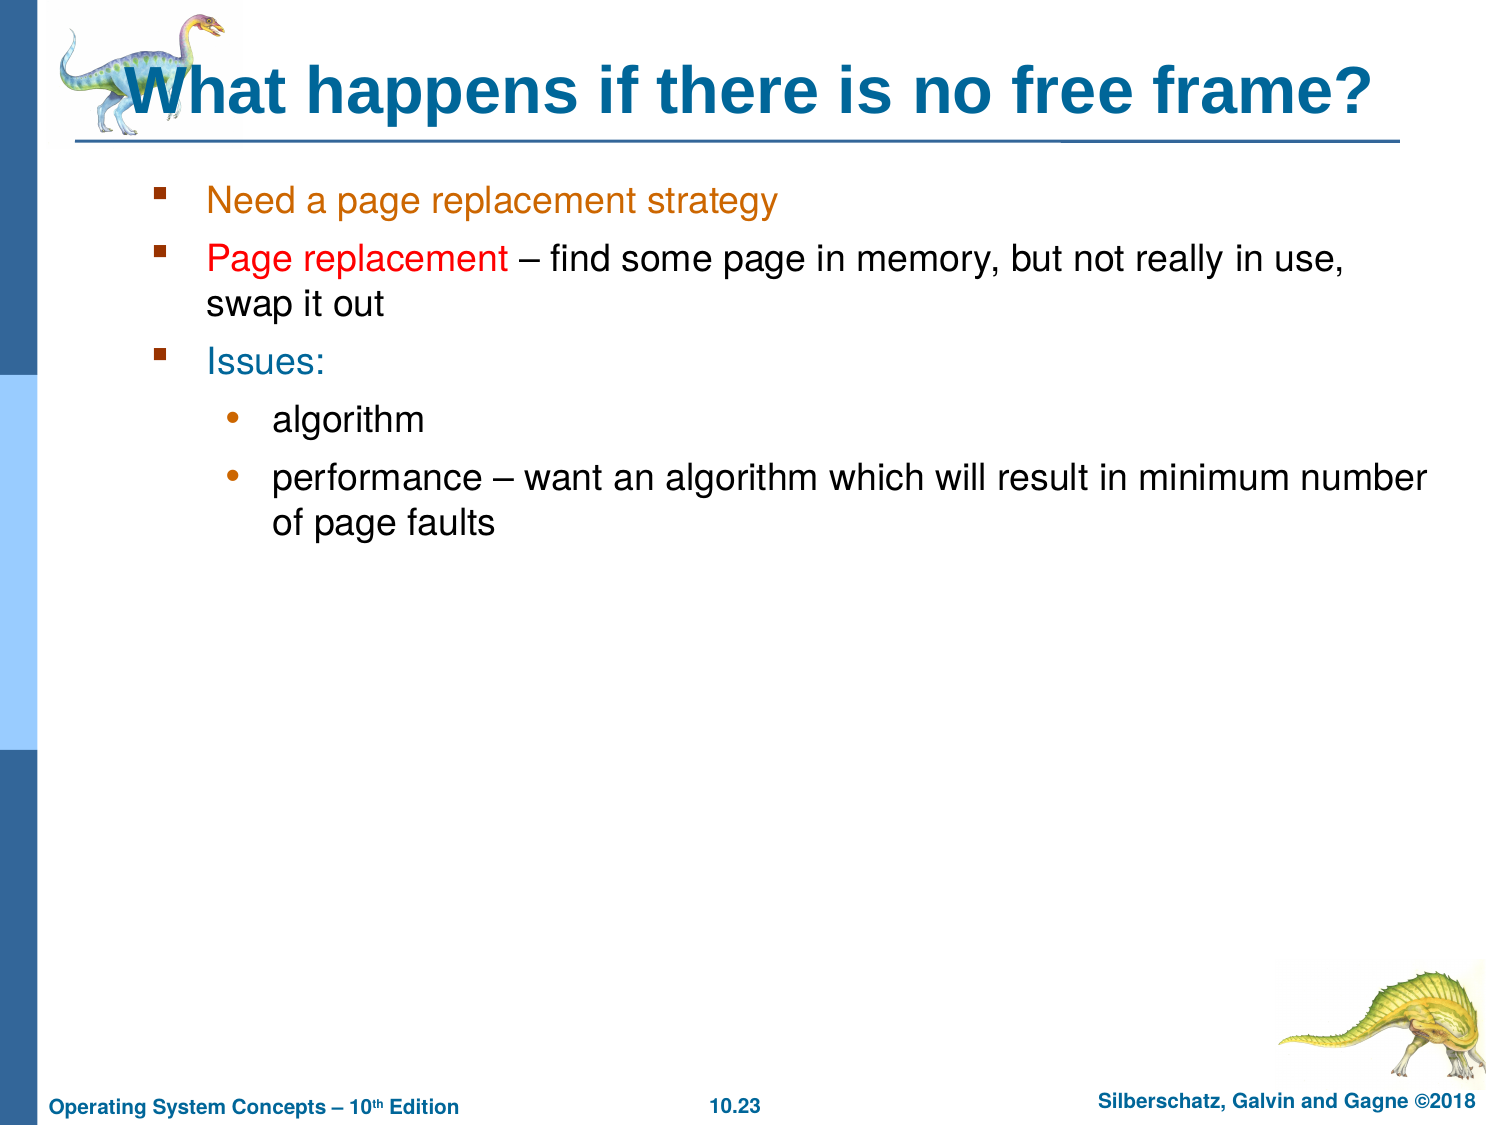

# What happens if there is no free frame?
Need a page replacement strategy
Page replacement – find some page in memory, but not really in use, swap it out
Issues:
algorithm
performance – want an algorithm which will result in minimum number of page faults